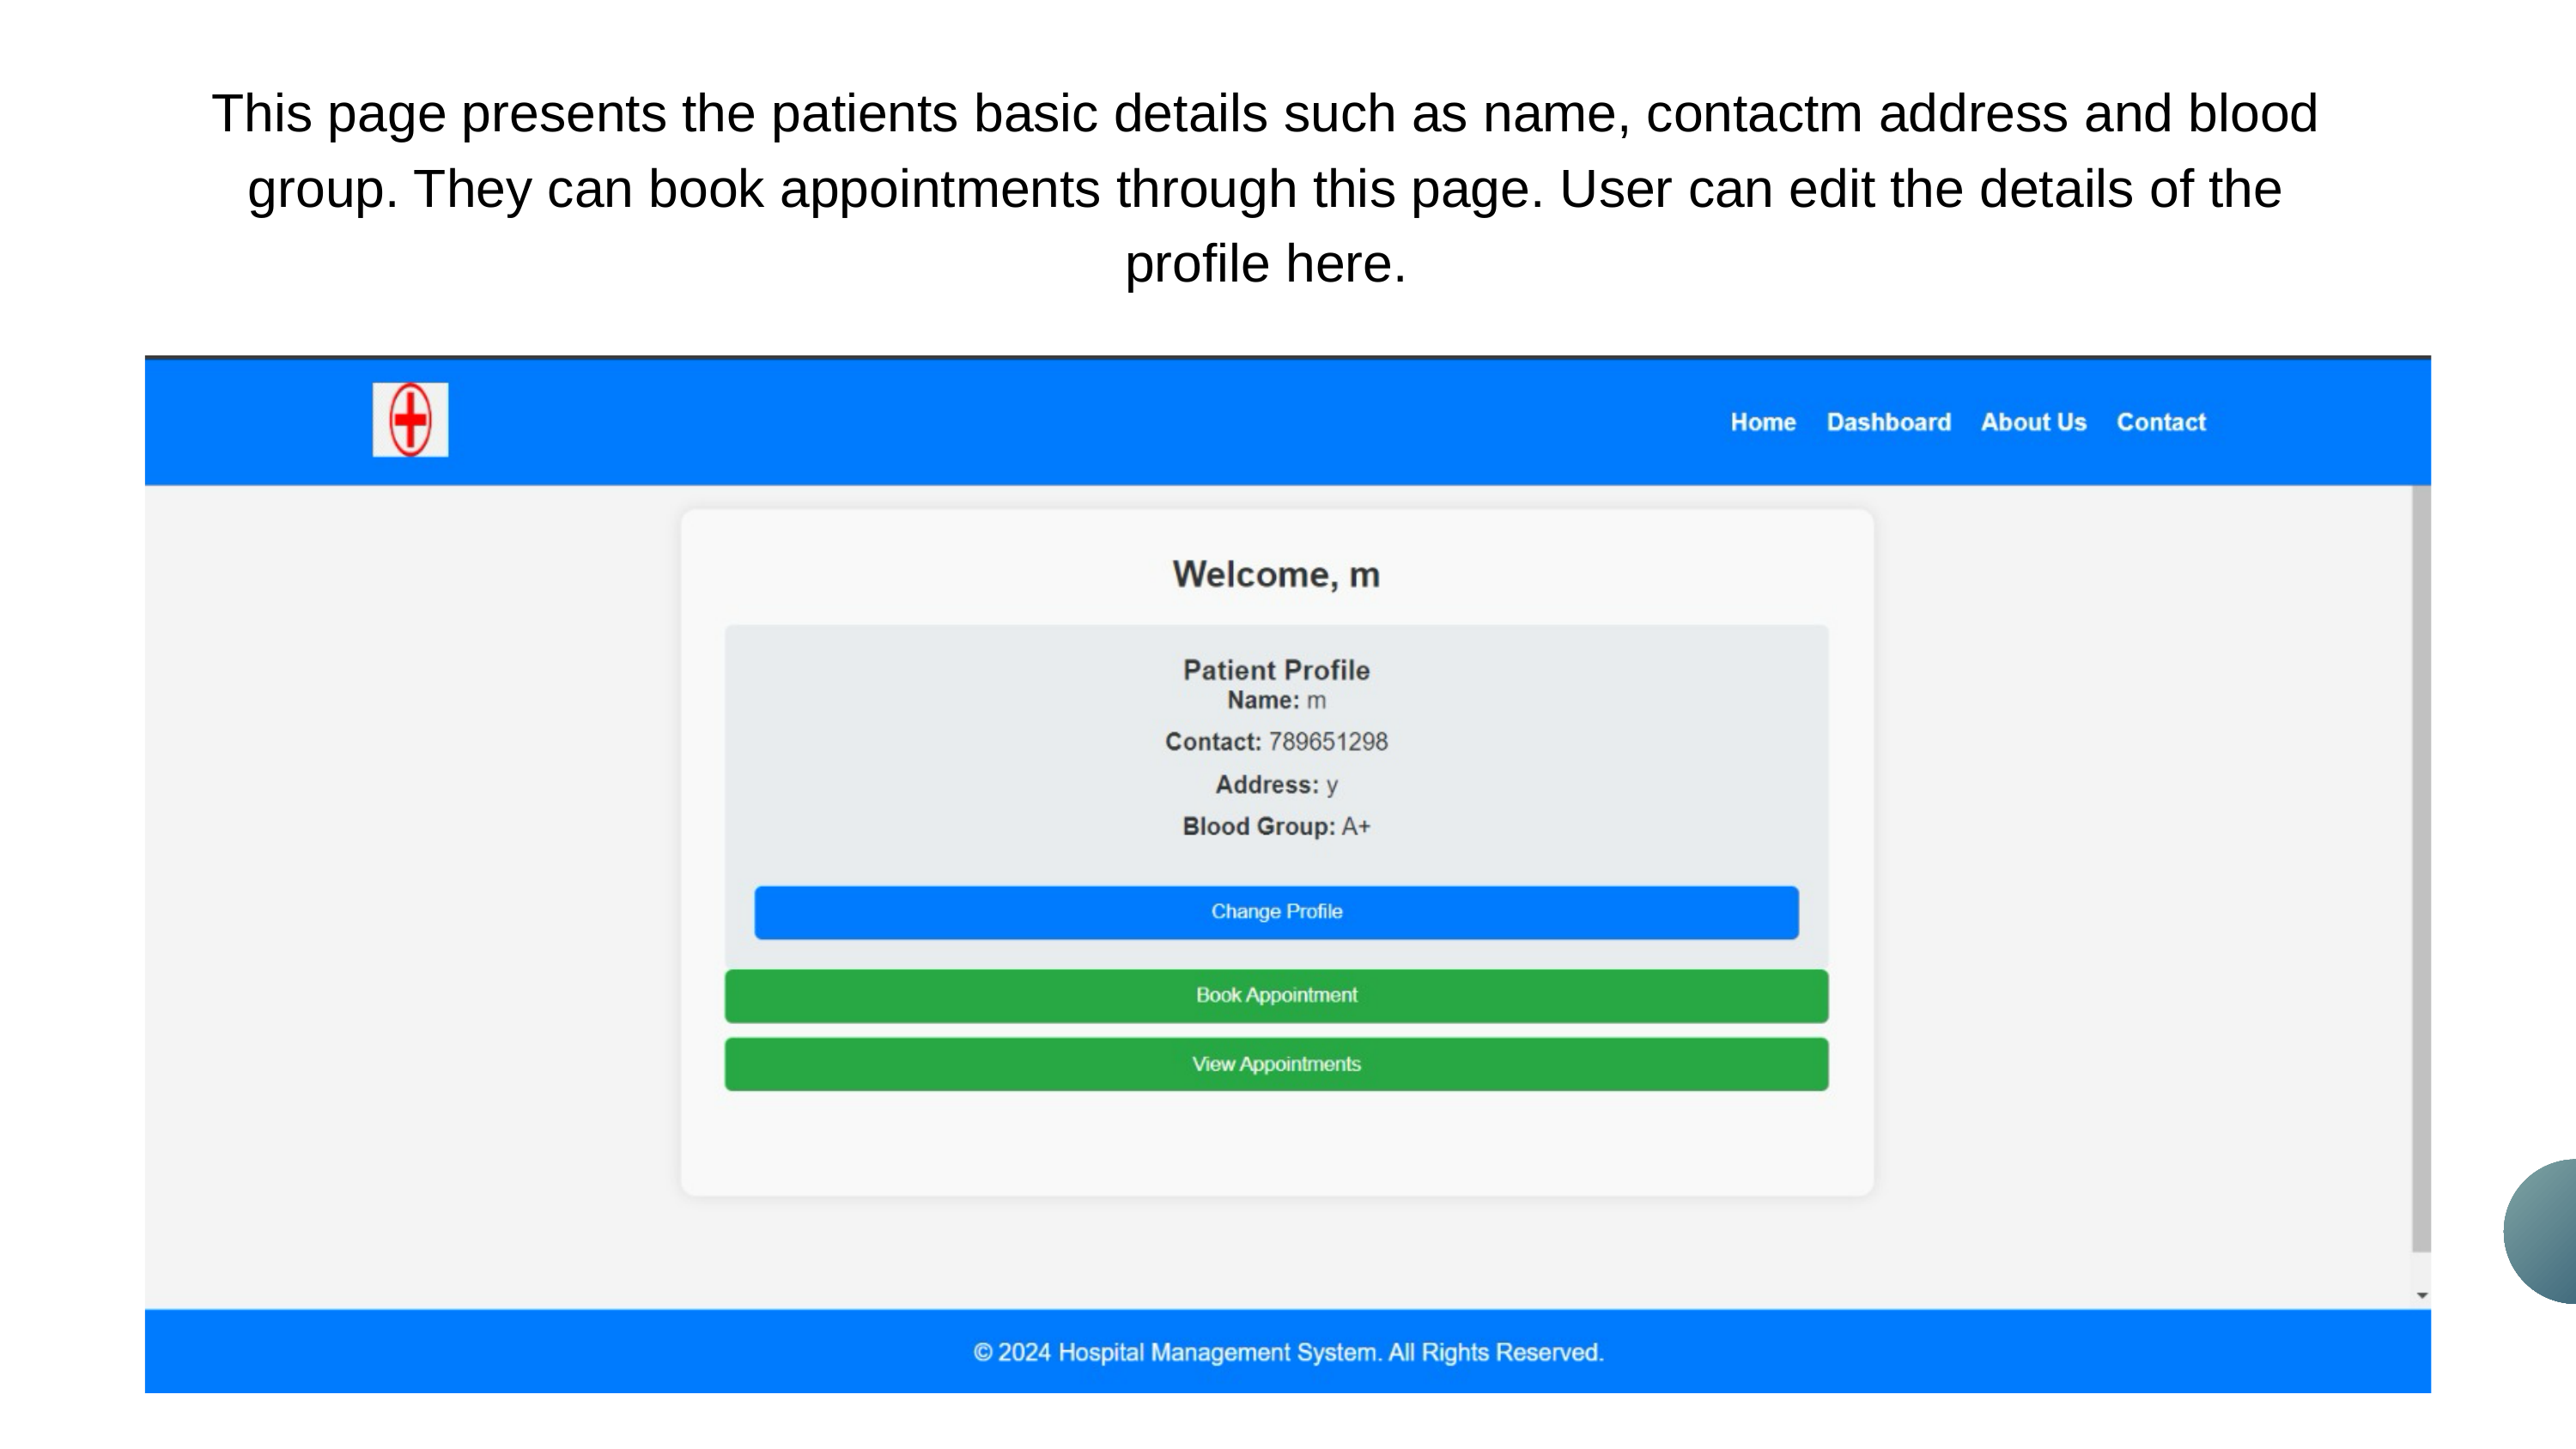

This page presents the patients basic details such as name, contactm address and blood group. They can book appointments through this page. User can edit the details of the profile here.